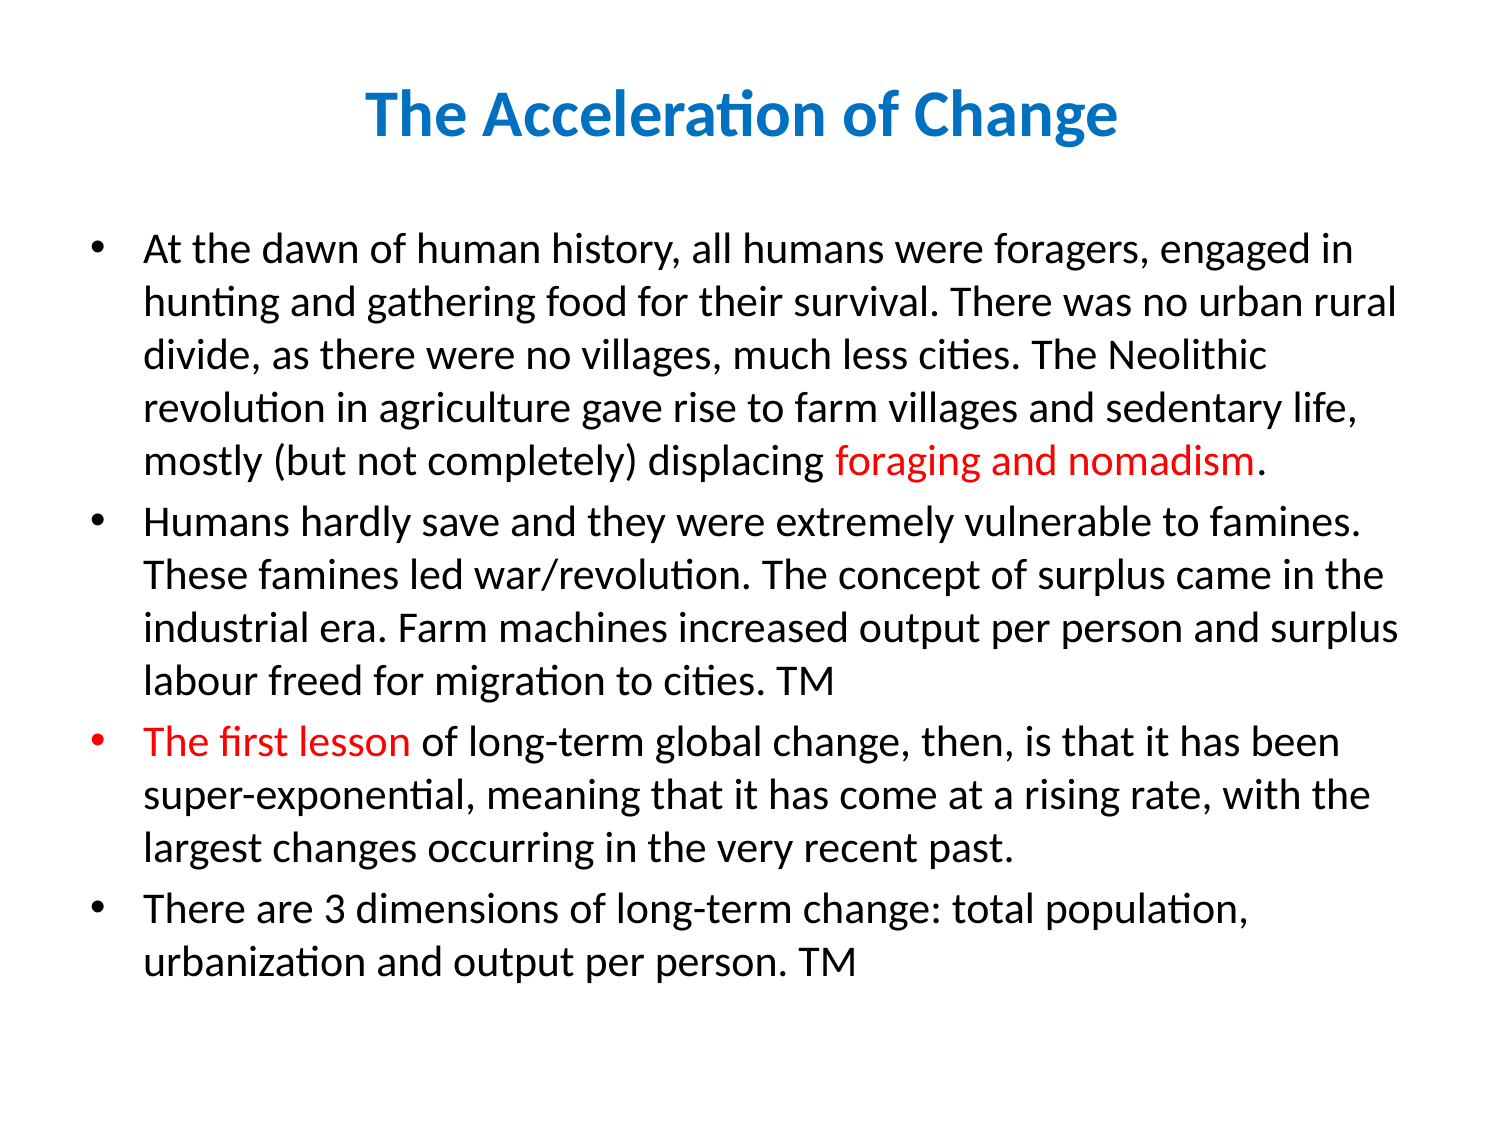

# The Acceleration of Change
At the dawn of human history, all humans were foragers, engaged in hunting and gathering food for their survival. There was no urban rural divide, as there were no villages, much less cities. The Neolithic revolution in agriculture gave rise to farm villages and sedentary life, mostly (but not completely) displacing foraging and nomadism.
Humans hardly save and they were extremely vulnerable to famines. These famines led war/revolution. The concept of surplus came in the industrial era. Farm machines increased output per person and surplus labour freed for migration to cities. TM
The first lesson of long-term global change, then, is that it has been super-exponential, meaning that it has come at a rising rate, with the largest changes occurring in the very recent past.
There are 3 dimensions of long-term change: total population, urbanization and output per person. TM